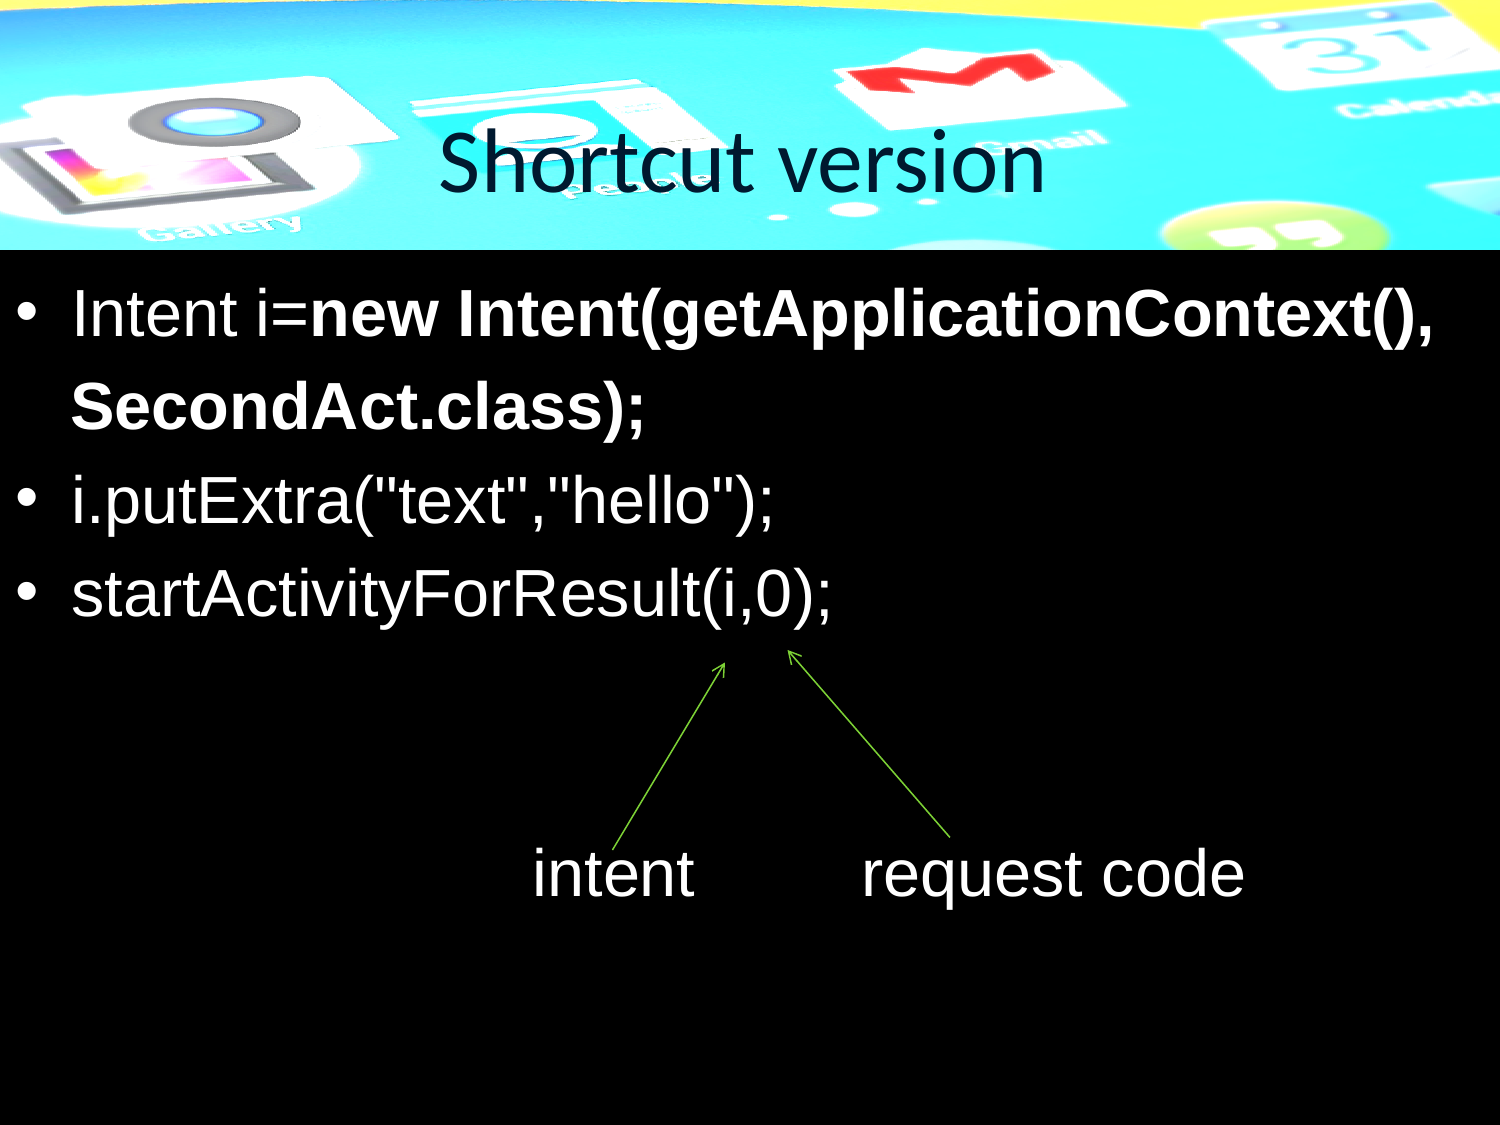

# Shortcut version
Intent i=new Intent(getApplicationContext(),
   SecondAct.class);
i.putExtra("text","hello");
startActivityForResult(i,0);

                            intent         request code